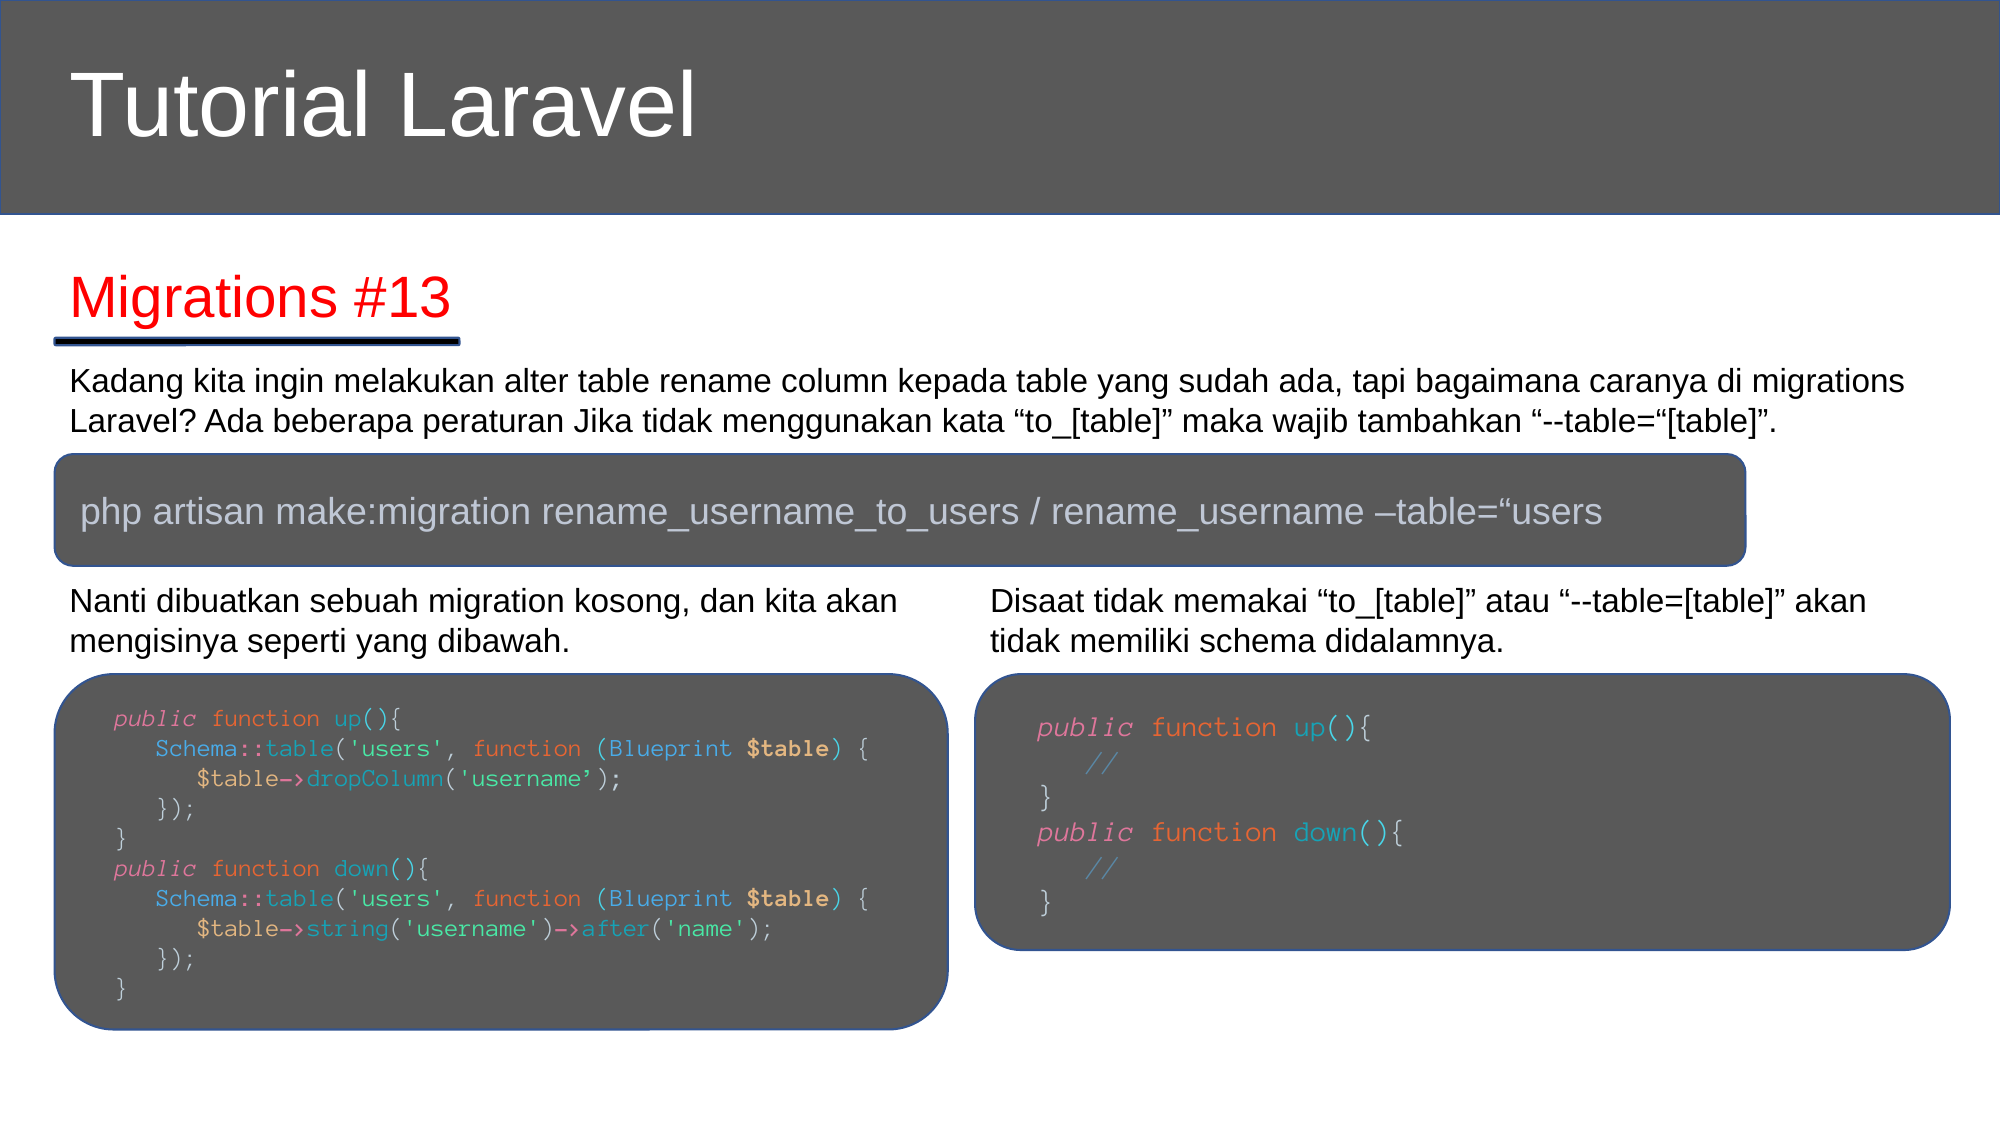

Tutorial Laravel
Migrations #13

Kadang kita ingin melakukan alter table rename column kepada table yang sudah ada, tapi bagaimana caranya di migrations Laravel? Ada beberapa peraturan Jika tidak menggunakan kata “to_[table]” maka wajib tambahkan “--table=“[table]”.

php artisan make:migration rename_username_to_users / rename_username –table=“users
Nanti dibuatkan sebuah migration kosong, dan kita akan mengisinya seperti yang dibawah.
Disaat tidak memakai “to_[table]” atau “--table=[table]” akan tidak memiliki schema didalamnya.

public function up(){
   Schema::table('users', function (Blueprint $table) {
      $table->dropColumn('username’);
   });
}
public function down(){
   Schema::table('users', function (Blueprint $table) {
      $table->string('username')->after('name');
   });
}
public function up(){
   //
}
public function down(){
   //
}